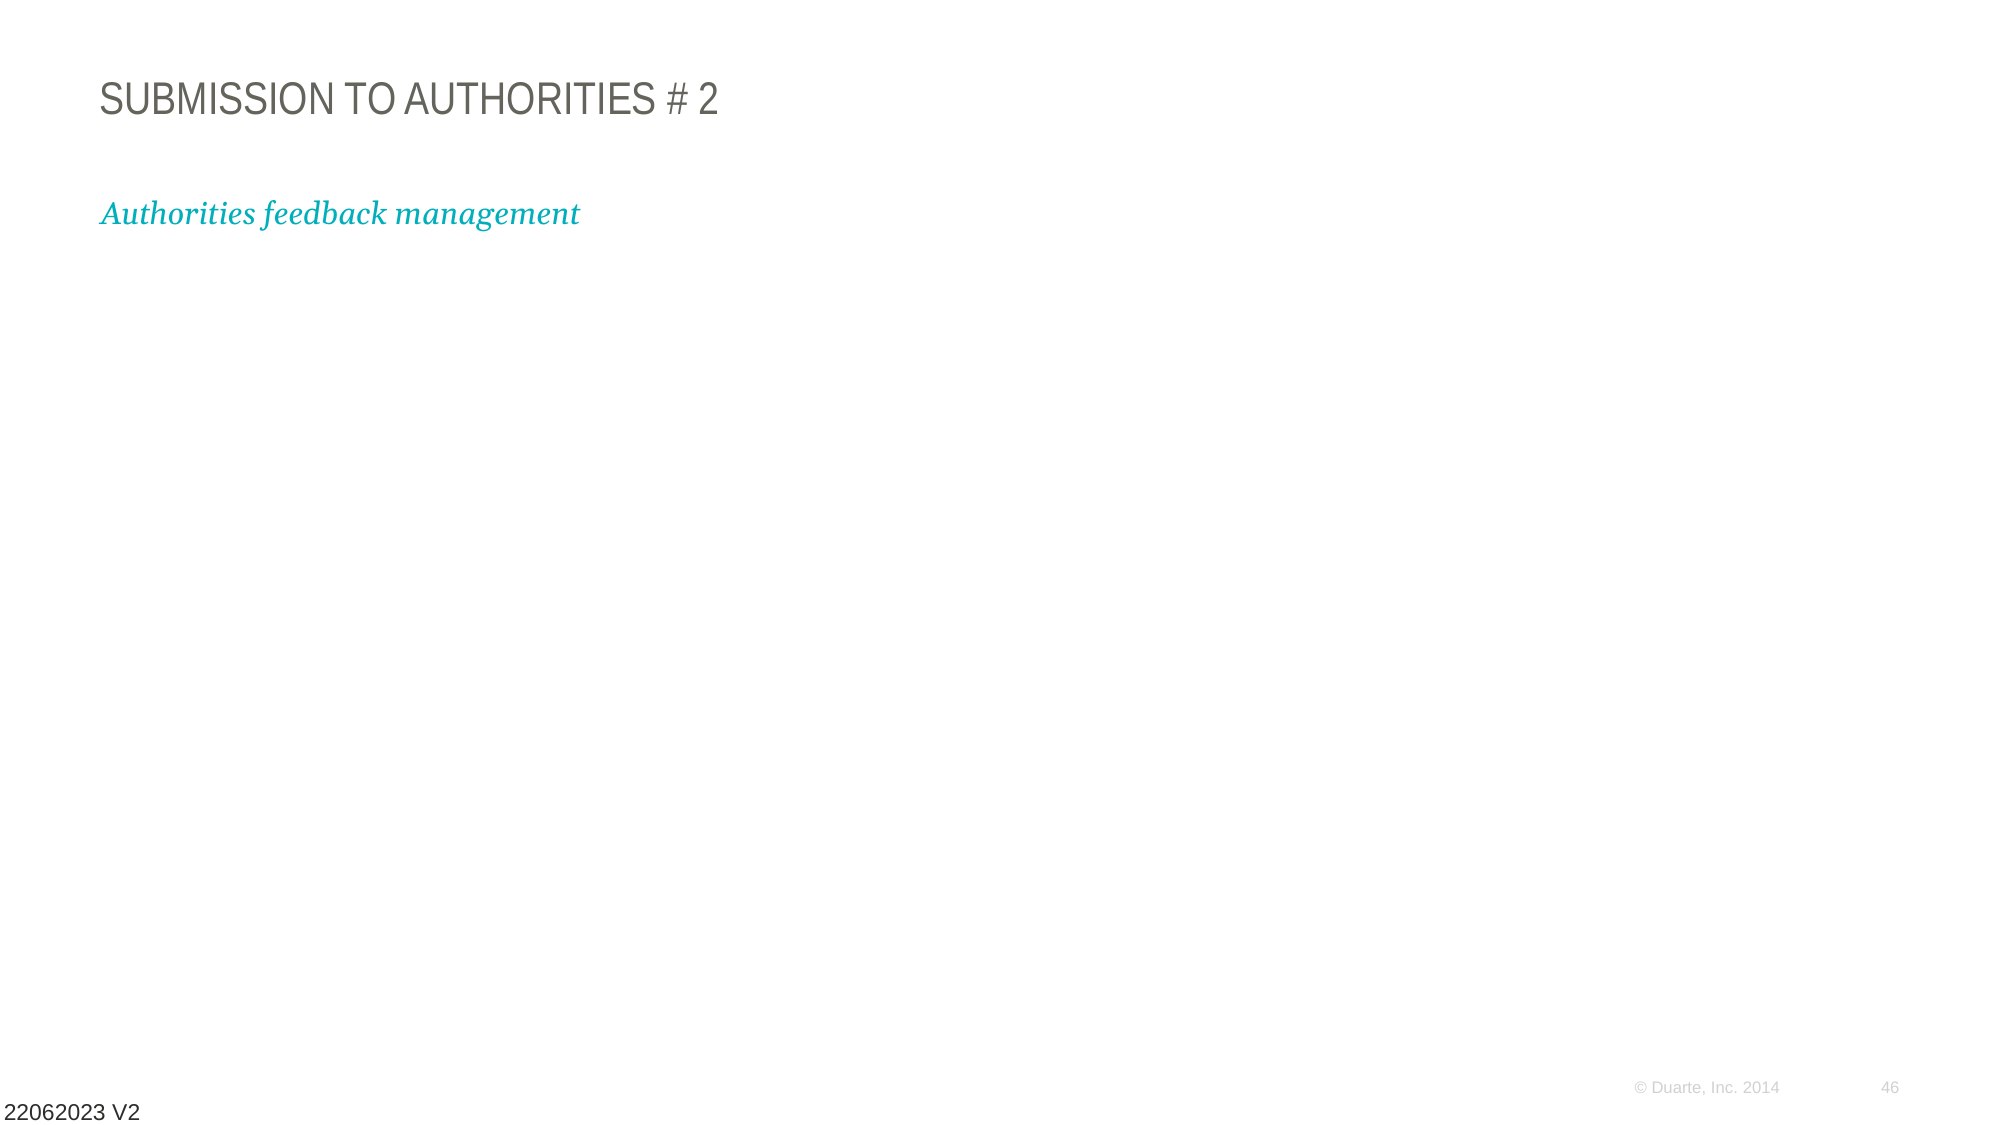

# Submission to authorities # 2
Authorities feedback management